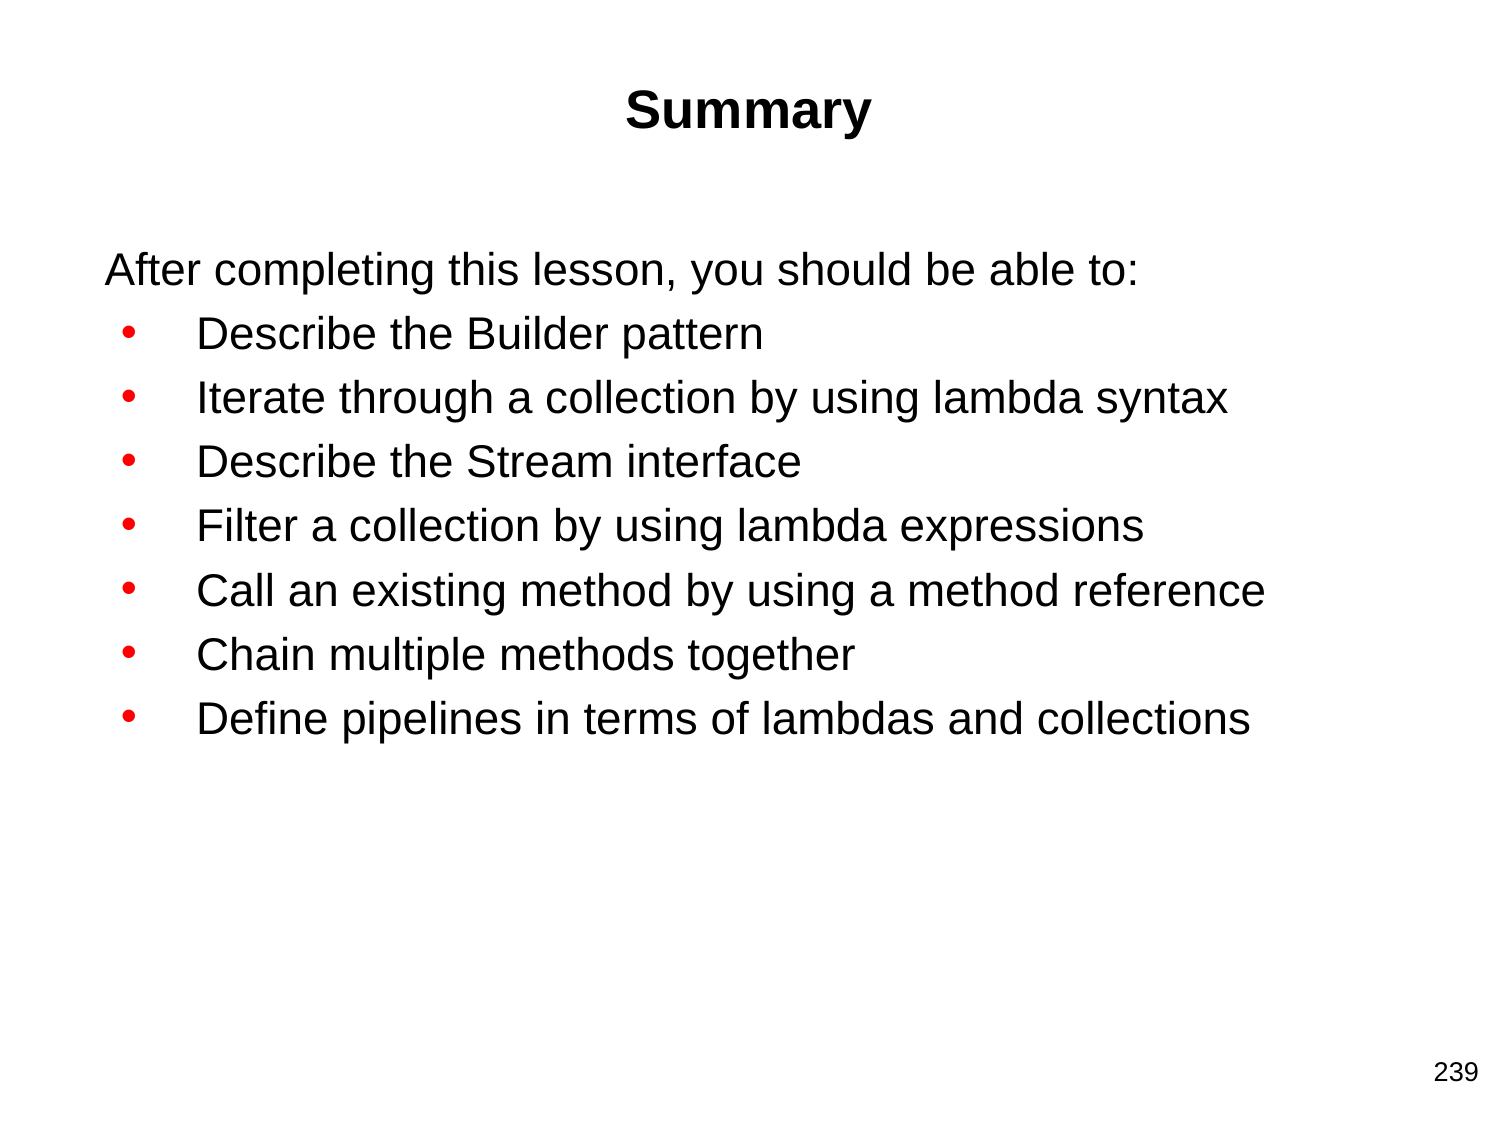

# Summary
After completing this lesson, you should be able to:
Describe the Builder pattern
Iterate through a collection by using lambda syntax
Describe the Stream interface
Filter a collection by using lambda expressions
Call an existing method by using a method reference
Chain multiple methods together
Define pipelines in terms of lambdas and collections
239